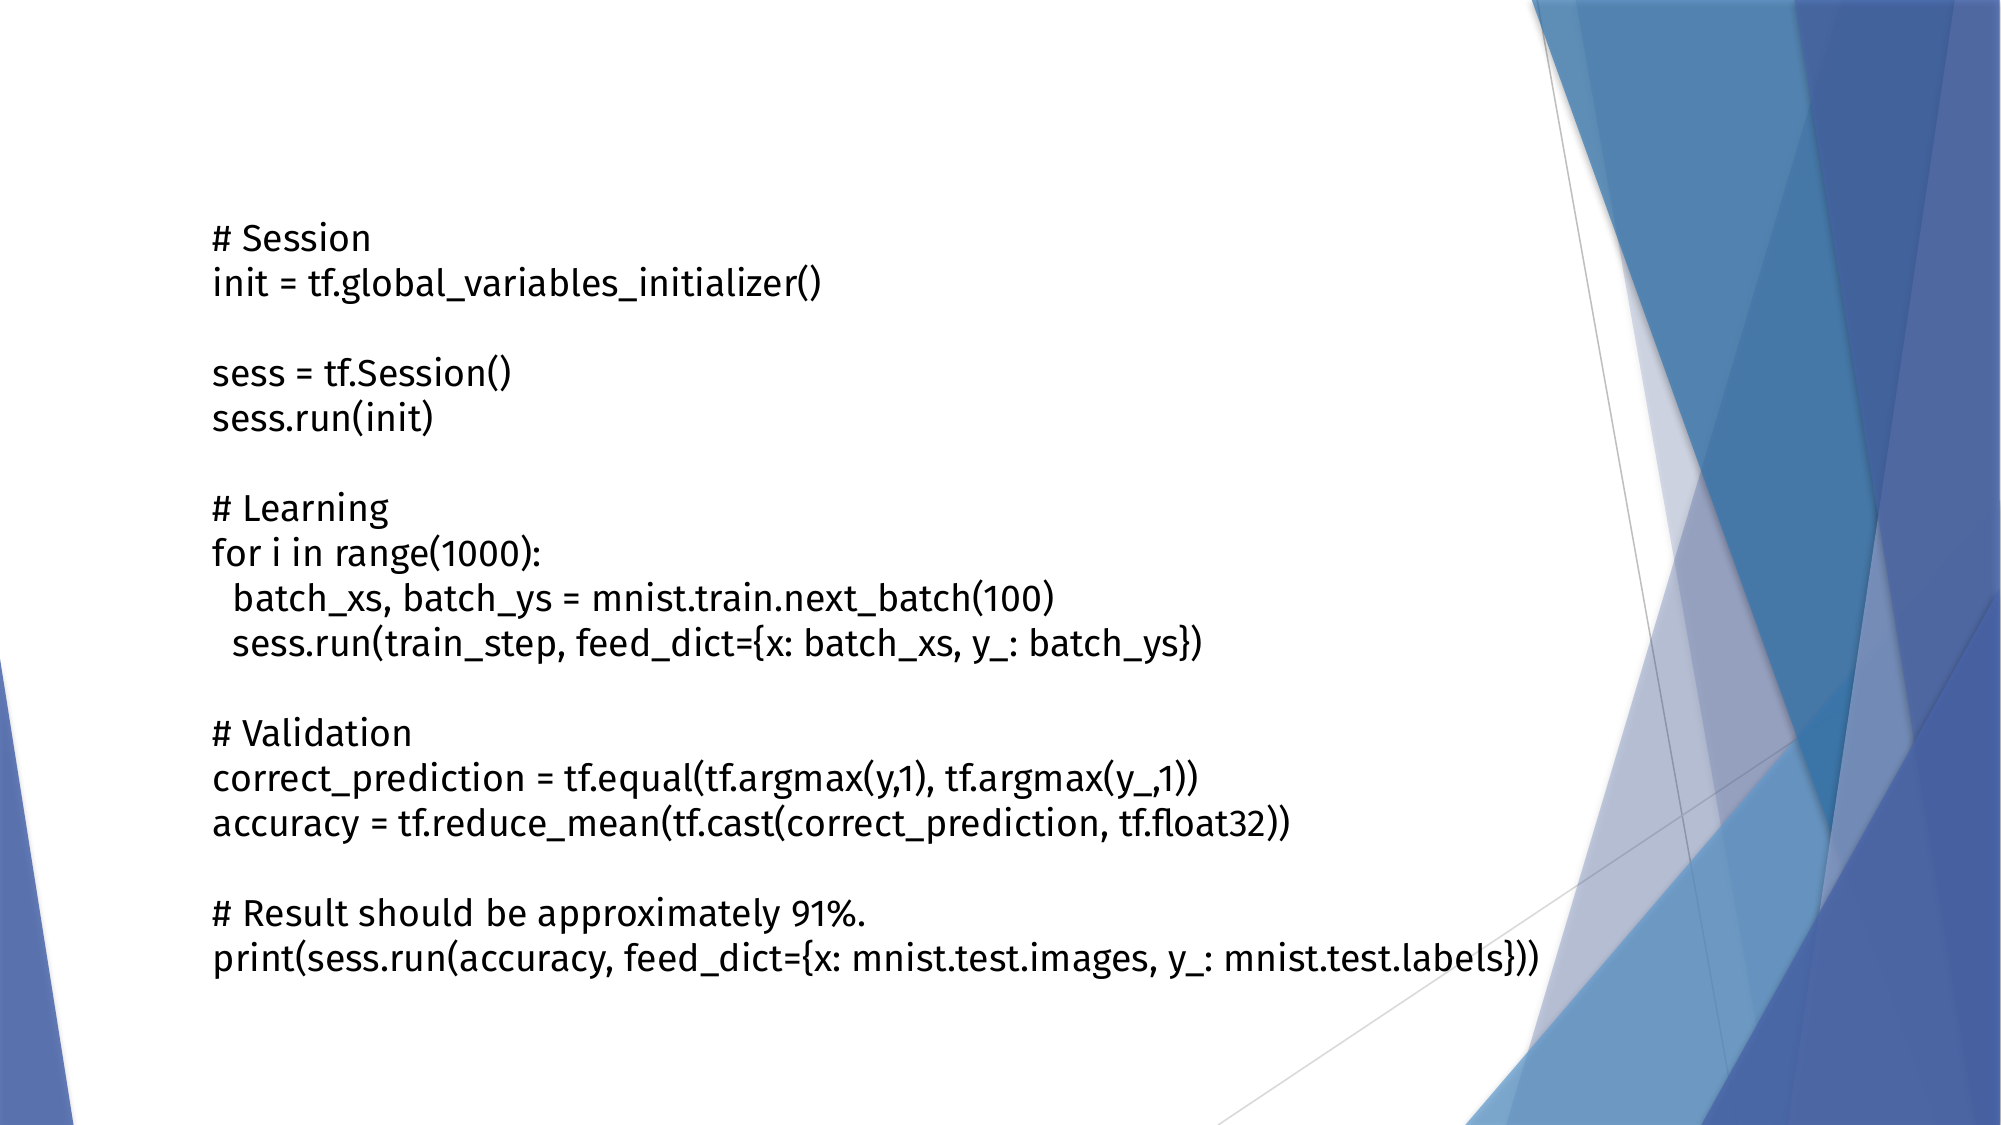

# Session
init = tf.global_variables_initializer()

sess = tf.Session()
sess.run(init)

# Learning
for i in range(1000):
  batch_xs, batch_ys = mnist.train.next_batch(100)
  sess.run(train_step, feed_dict={x: batch_xs, y_: batch_ys})

# Validation
correct_prediction = tf.equal(tf.argmax(y,1), tf.argmax(y_,1))
accuracy = tf.reduce_mean(tf.cast(correct_prediction, tf.float32))

# Result should be approximately 91%.
print(sess.run(accuracy, feed_dict={x: mnist.test.images, y_: mnist.test.labels}))